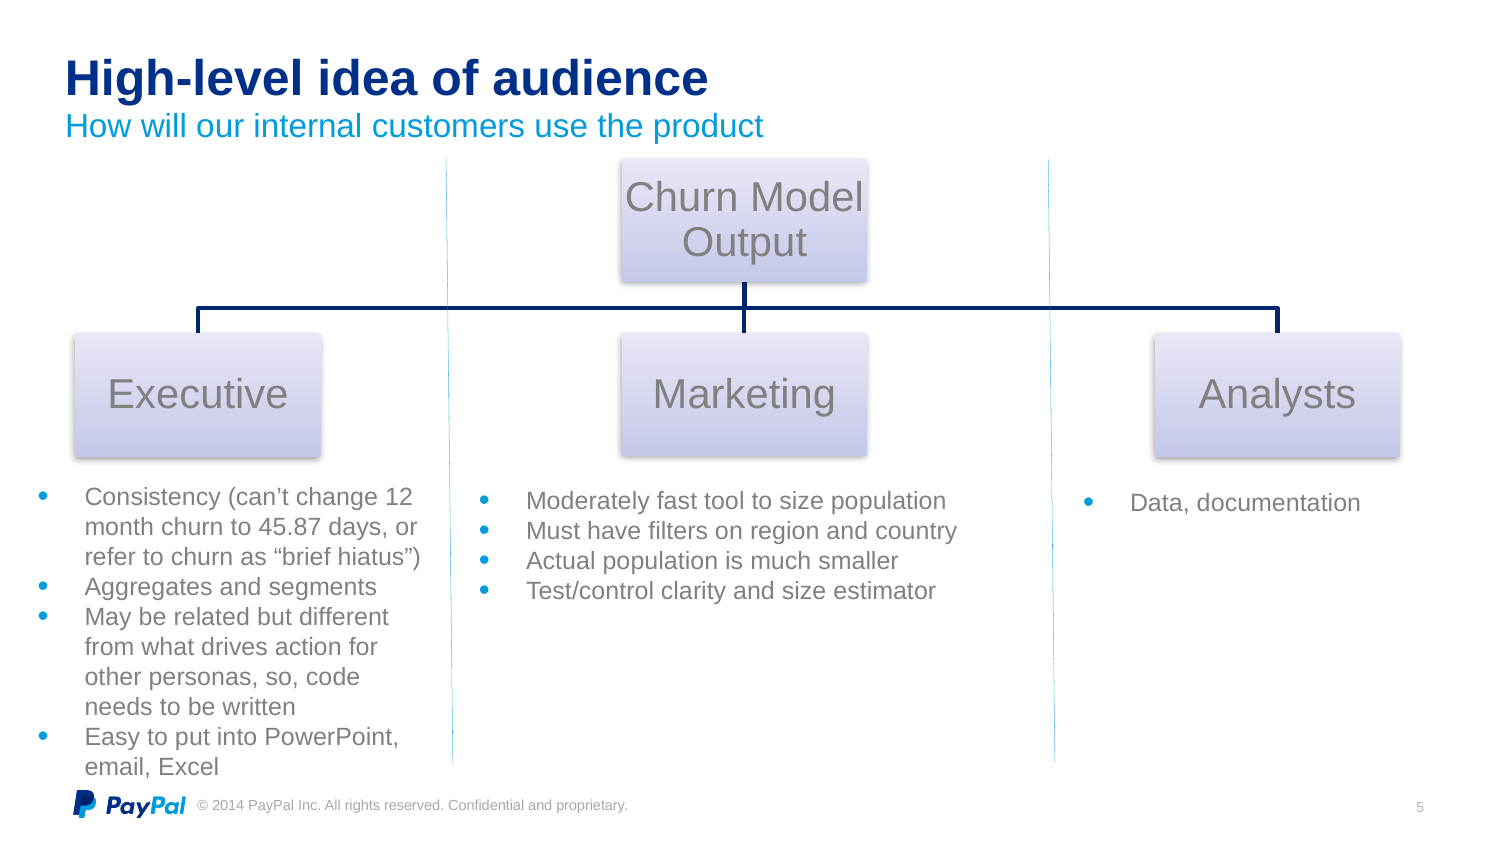

# High-level idea of audience
How will our internal customers use the product
Churn Model Output
Executive
Marketing
Analysts
Consistency (can’t change 12 month churn to 45.87 days, or refer to churn as “brief hiatus”)
Aggregates and segments
May be related but different from what drives action for other personas, so, code needs to be written
Easy to put into PowerPoint, email, Excel
Moderately fast tool to size population
Must have filters on region and country
Actual population is much smaller
Test/control clarity and size estimator
Data, documentation

5